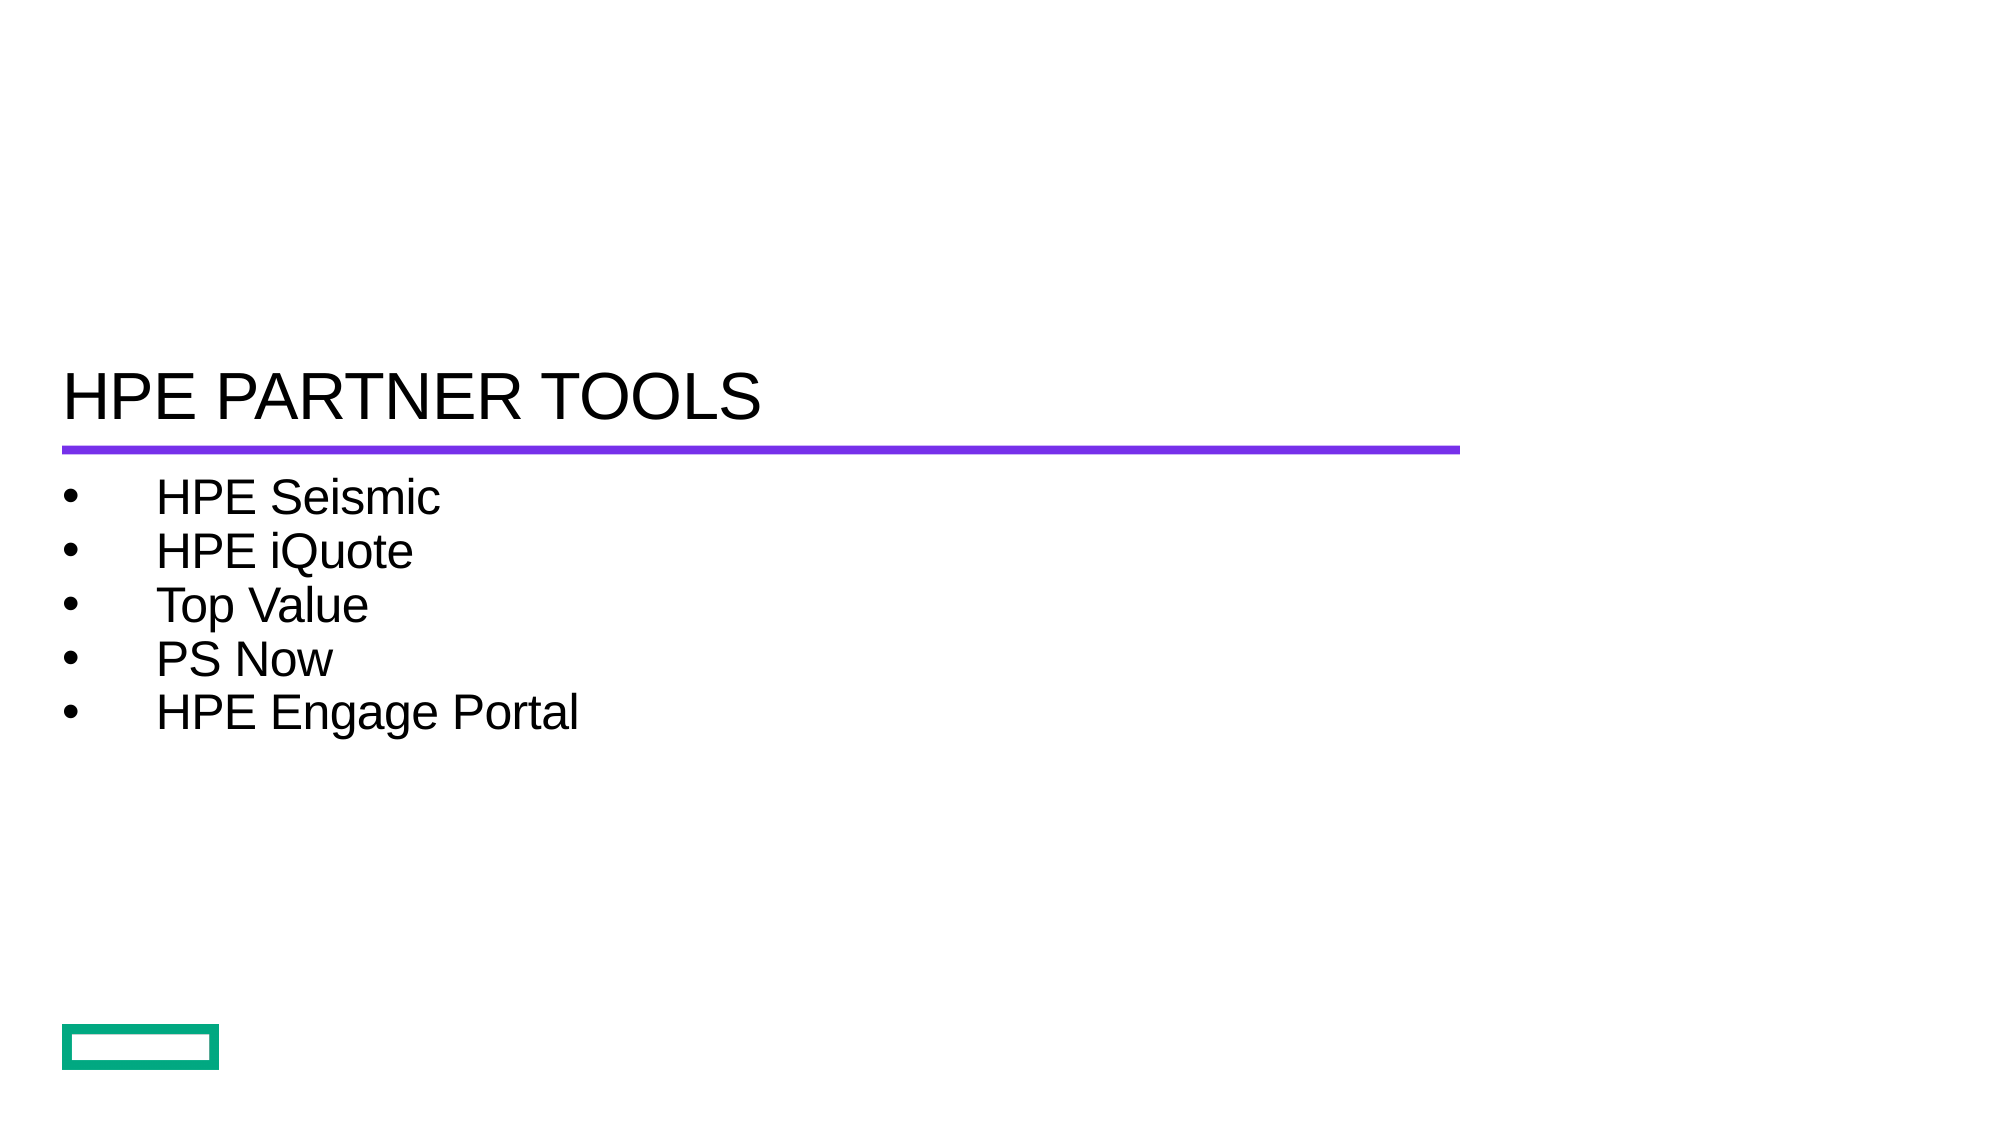

# HPE Partner Tools
HPE Seismic
HPE iQuote
Top Value
PS Now
HPE Engage Portal